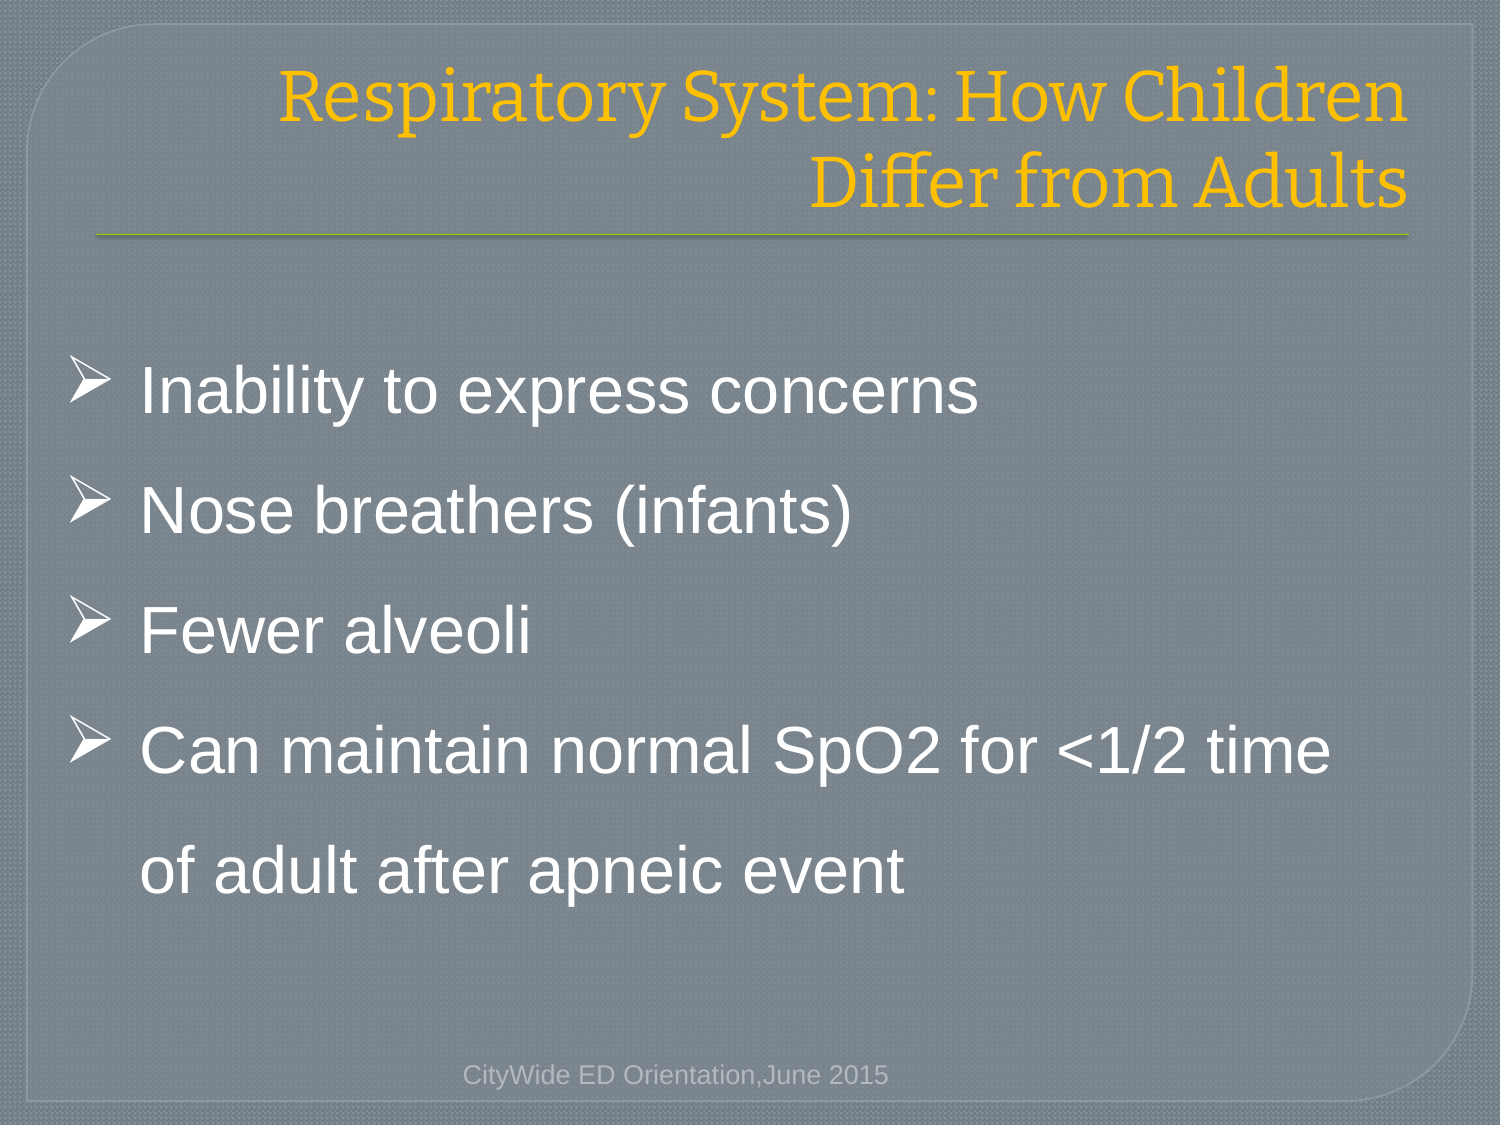

# Respiratory System: How Children Differ from Adults
Inability to express concerns
Nose breathers (infants)
Fewer alveoli
Can maintain normal SpO2 for <1/2 time of adult after apneic event
CityWide ED Orientation,June 2015